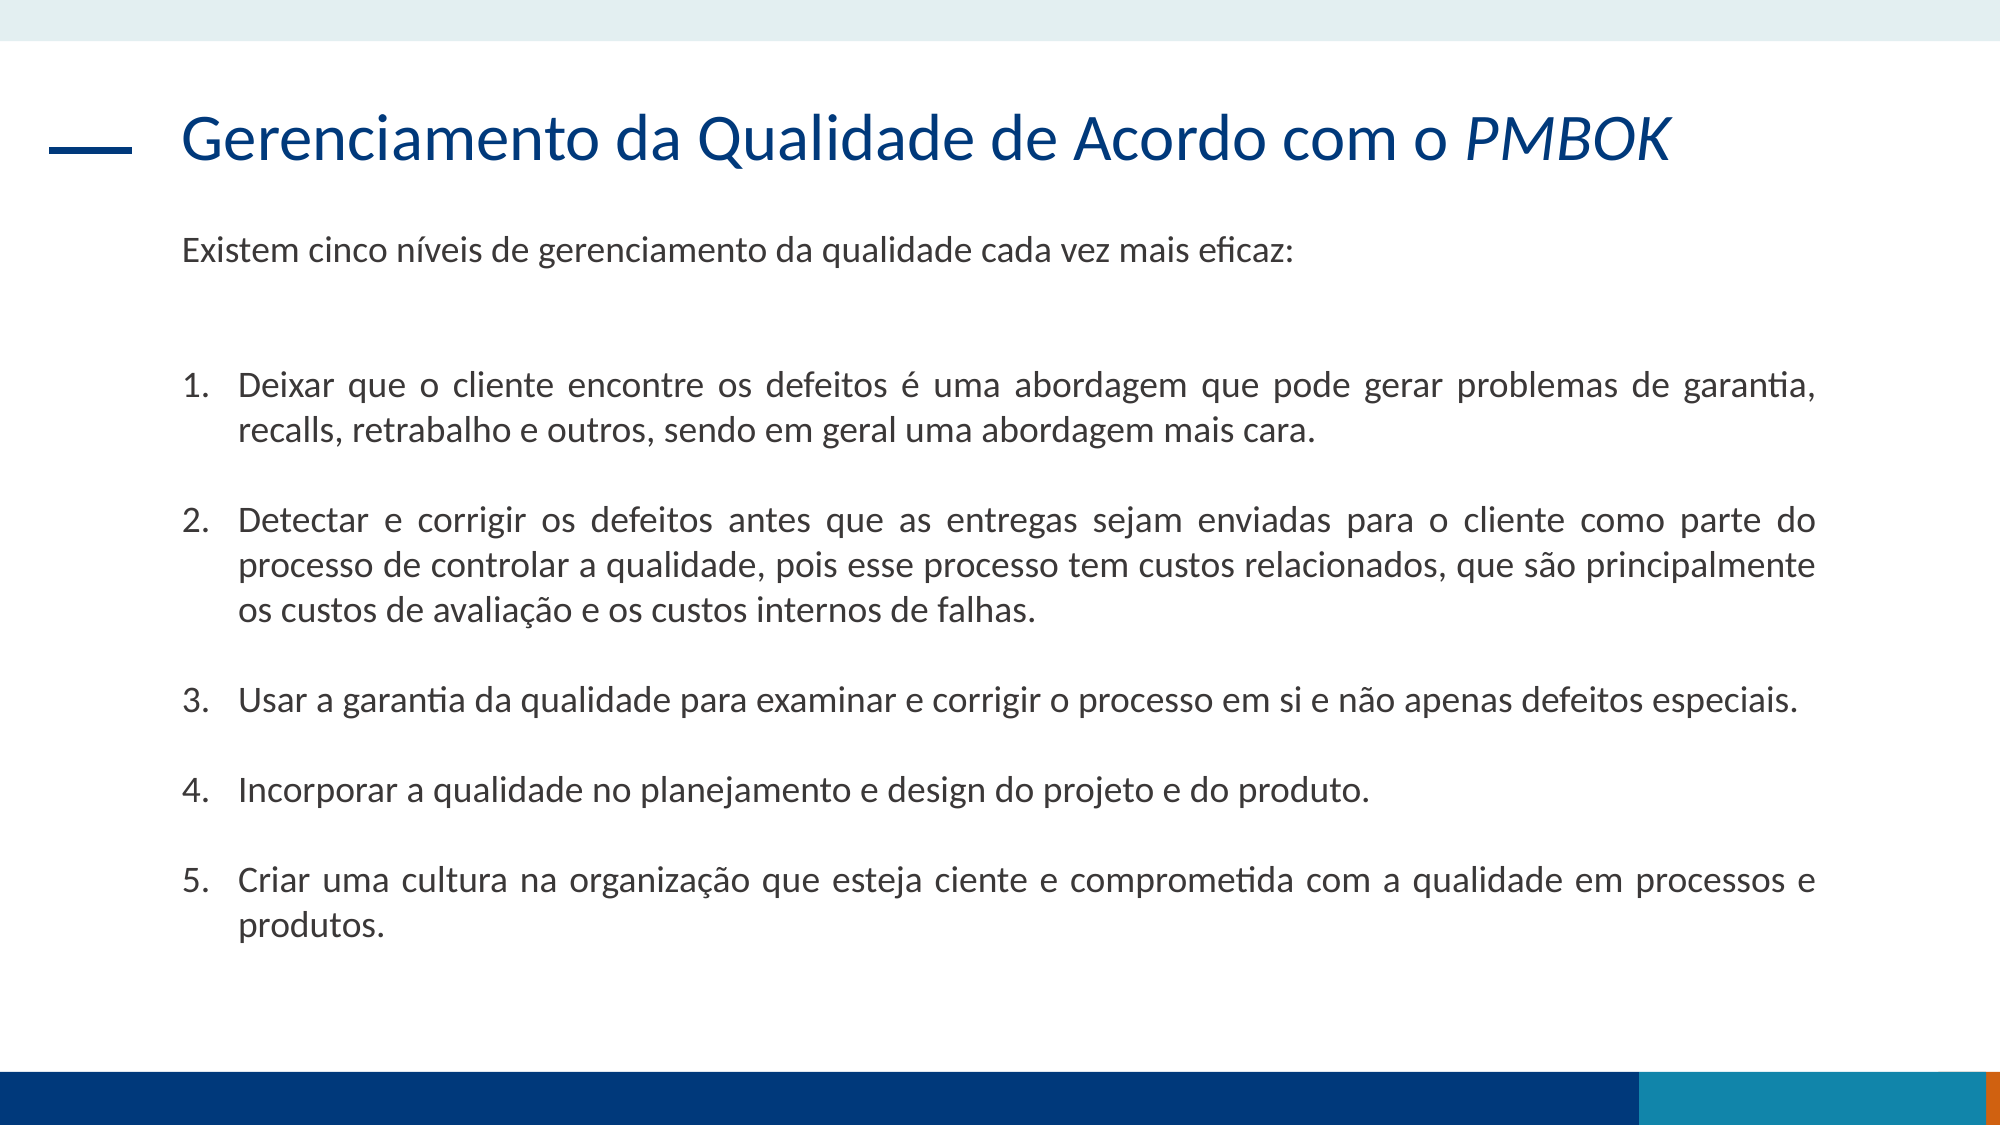

Gerenciamento da Qualidade de Acordo com o PMBOK
Existem cinco níveis de gerenciamento da qualidade cada vez mais eficaz:

Deixar que o cliente encontre os defeitos é uma abordagem que pode gerar problemas de garantia, recalls, retrabalho e outros, sendo em geral uma abordagem mais cara.

Detectar e corrigir os defeitos antes que as entregas sejam enviadas para o cliente como parte do processo de controlar a qualidade, pois esse processo tem custos relacionados, que são principalmente os custos de avaliação e os custos internos de falhas.

Usar a garantia da qualidade para examinar e corrigir o processo em si e não apenas defeitos especiais.

Incorporar a qualidade no planejamento e design do projeto e do produto.

Criar uma cultura na organização que esteja ciente e comprometida com a qualidade em processos e produtos.